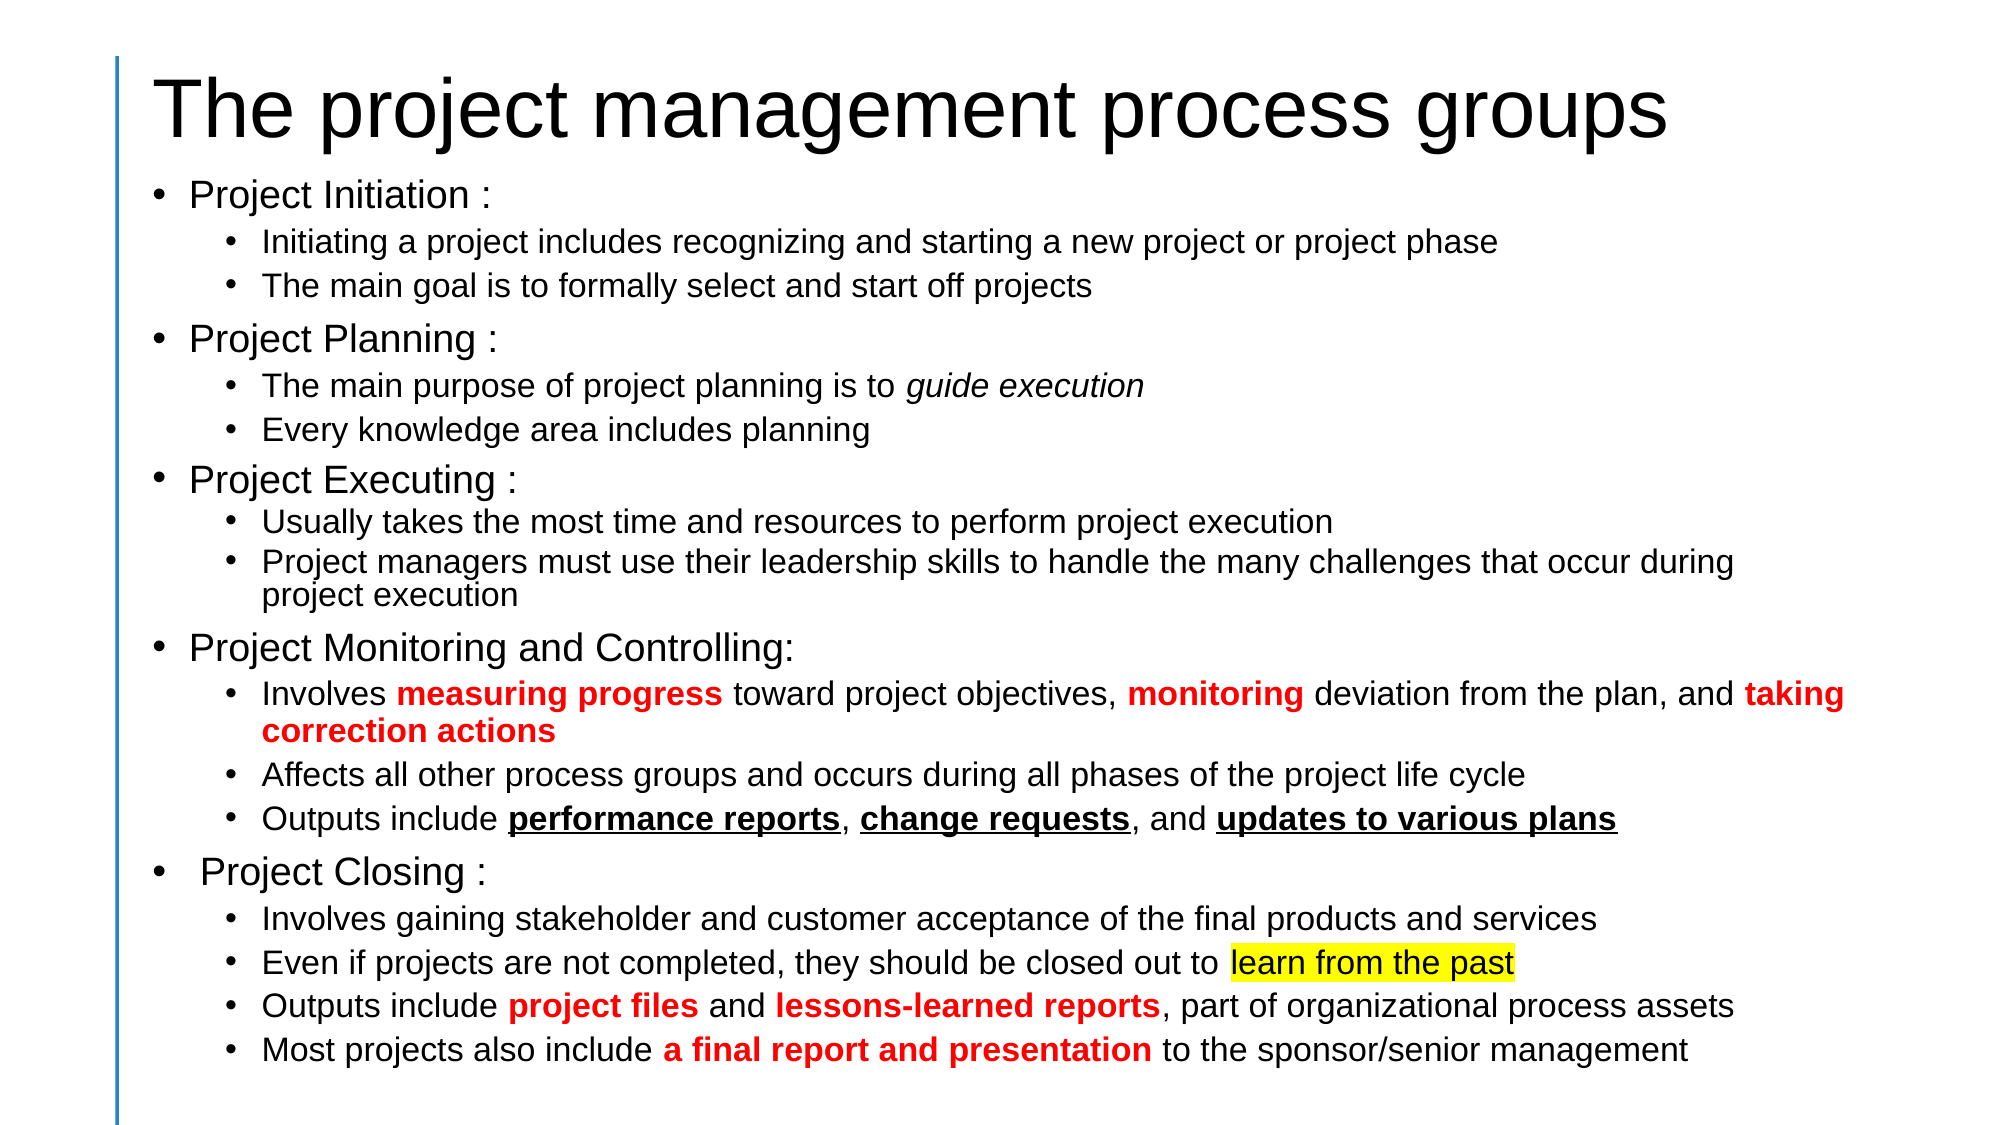

# The project management process groups
Project Initiation :
Initiating a project includes recognizing and starting a new project or project phase
The main goal is to formally select and start off projects
Project Planning :
The main purpose of project planning is to guide execution
Every knowledge area includes planning
Project Executing :
Usually takes the most time and resources to perform project execution
Project managers must use their leadership skills to handle the many challenges that occur during project execution
Project Monitoring and Controlling:
Involves measuring progress toward project objectives, monitoring deviation from the plan, and taking correction actions
Affects all other process groups and occurs during all phases of the project life cycle
Outputs include performance reports, change requests, and updates to various plans
 Project Closing :
Involves gaining stakeholder and customer acceptance of the final products and services
Even if projects are not completed, they should be closed out to learn from the past
Outputs include project files and lessons-learned reports, part of organizational process assets
Most projects also include a final report and presentation to the sponsor/senior management